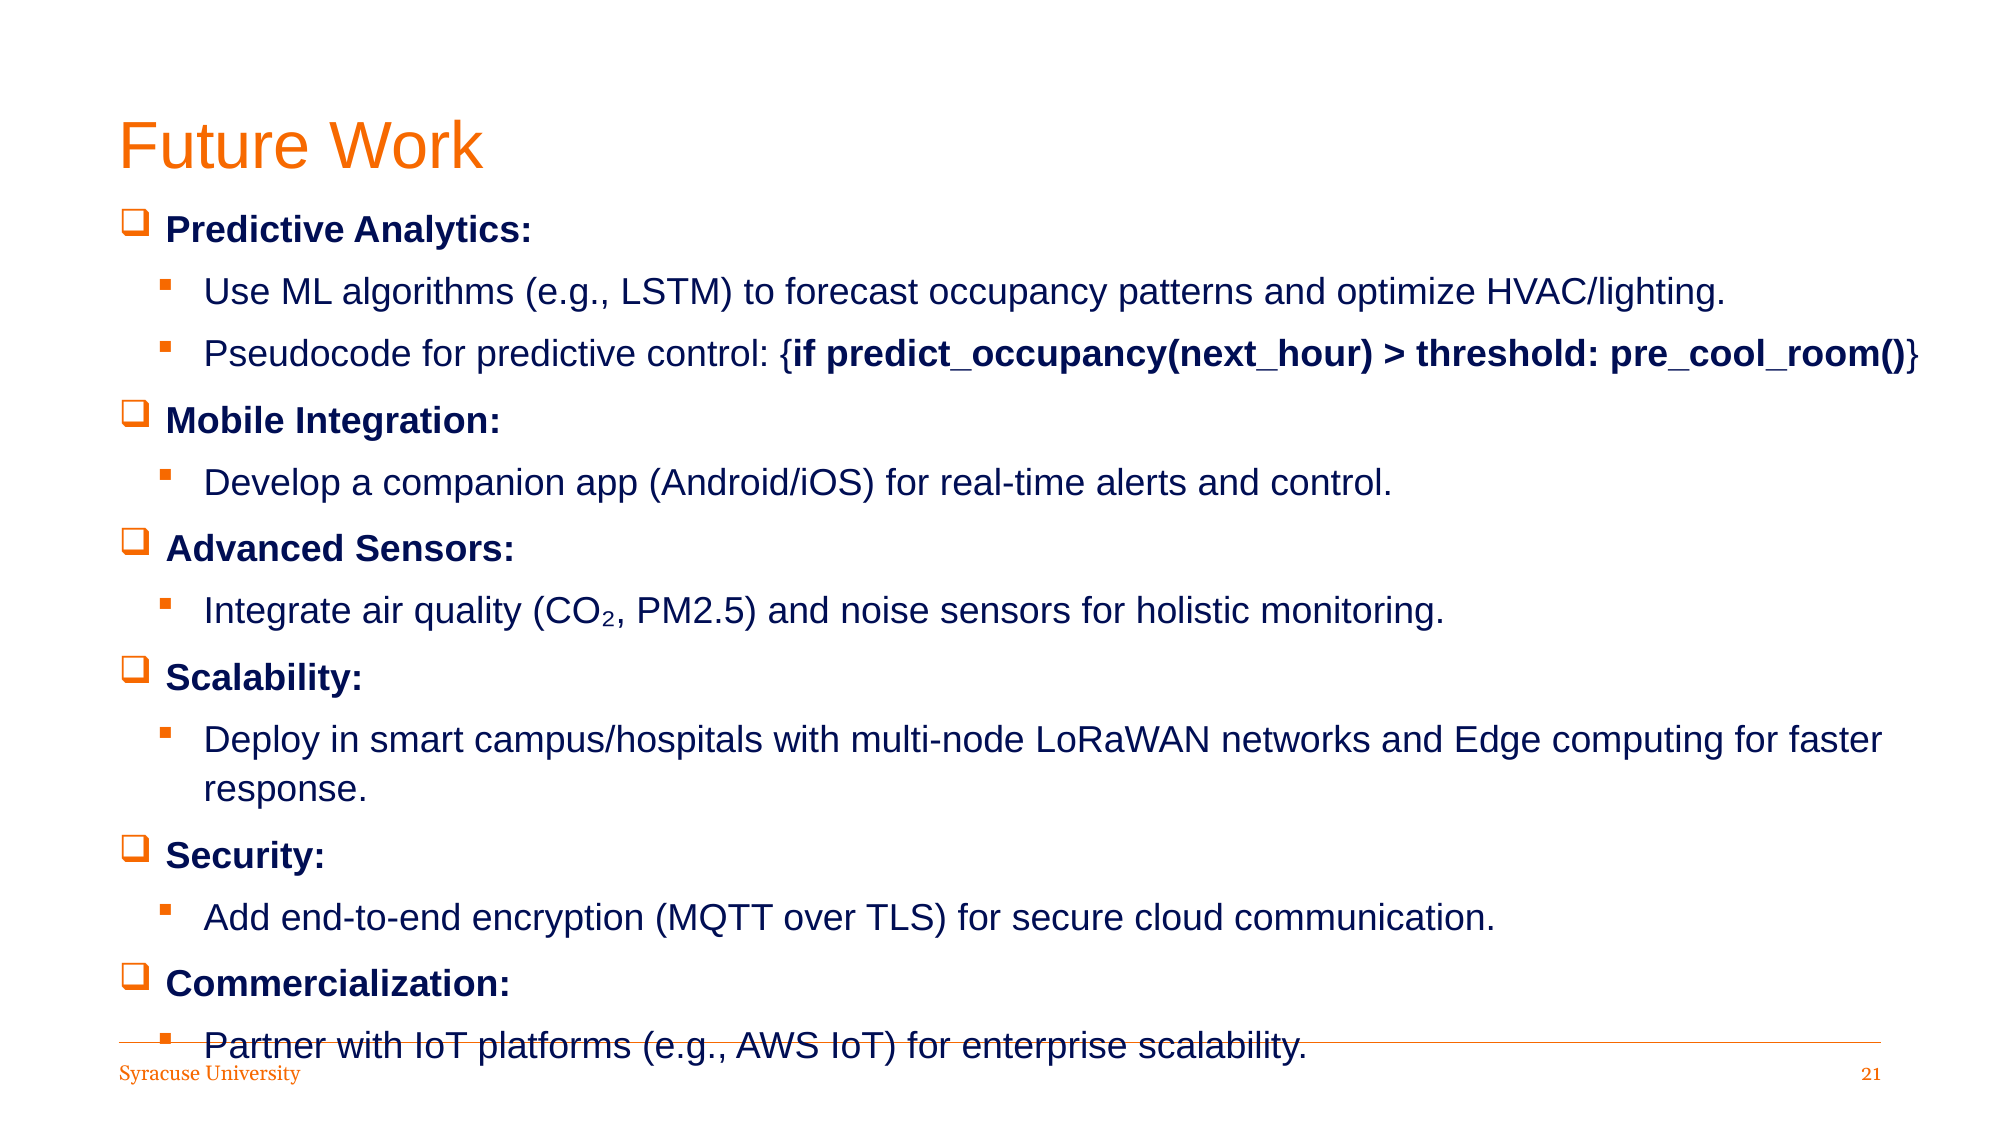

# Future Work
Predictive Analytics:
Use ML algorithms (e.g., LSTM) to forecast occupancy patterns and optimize HVAC/lighting.
Pseudocode for predictive control: {if predict_occupancy(next_hour) > threshold: pre_cool_room()}
Mobile Integration:
Develop a companion app (Android/iOS) for real-time alerts and control.
Advanced Sensors:
Integrate air quality (CO₂, PM2.5) and noise sensors for holistic monitoring.
Scalability:
Deploy in smart campus/hospitals with multi-node LoRaWAN networks and Edge computing for faster response.
Security:
Add end-to-end encryption (MQTT over TLS) for secure cloud communication.
Commercialization:
Partner with IoT platforms (e.g., AWS IoT) for enterprise scalability.